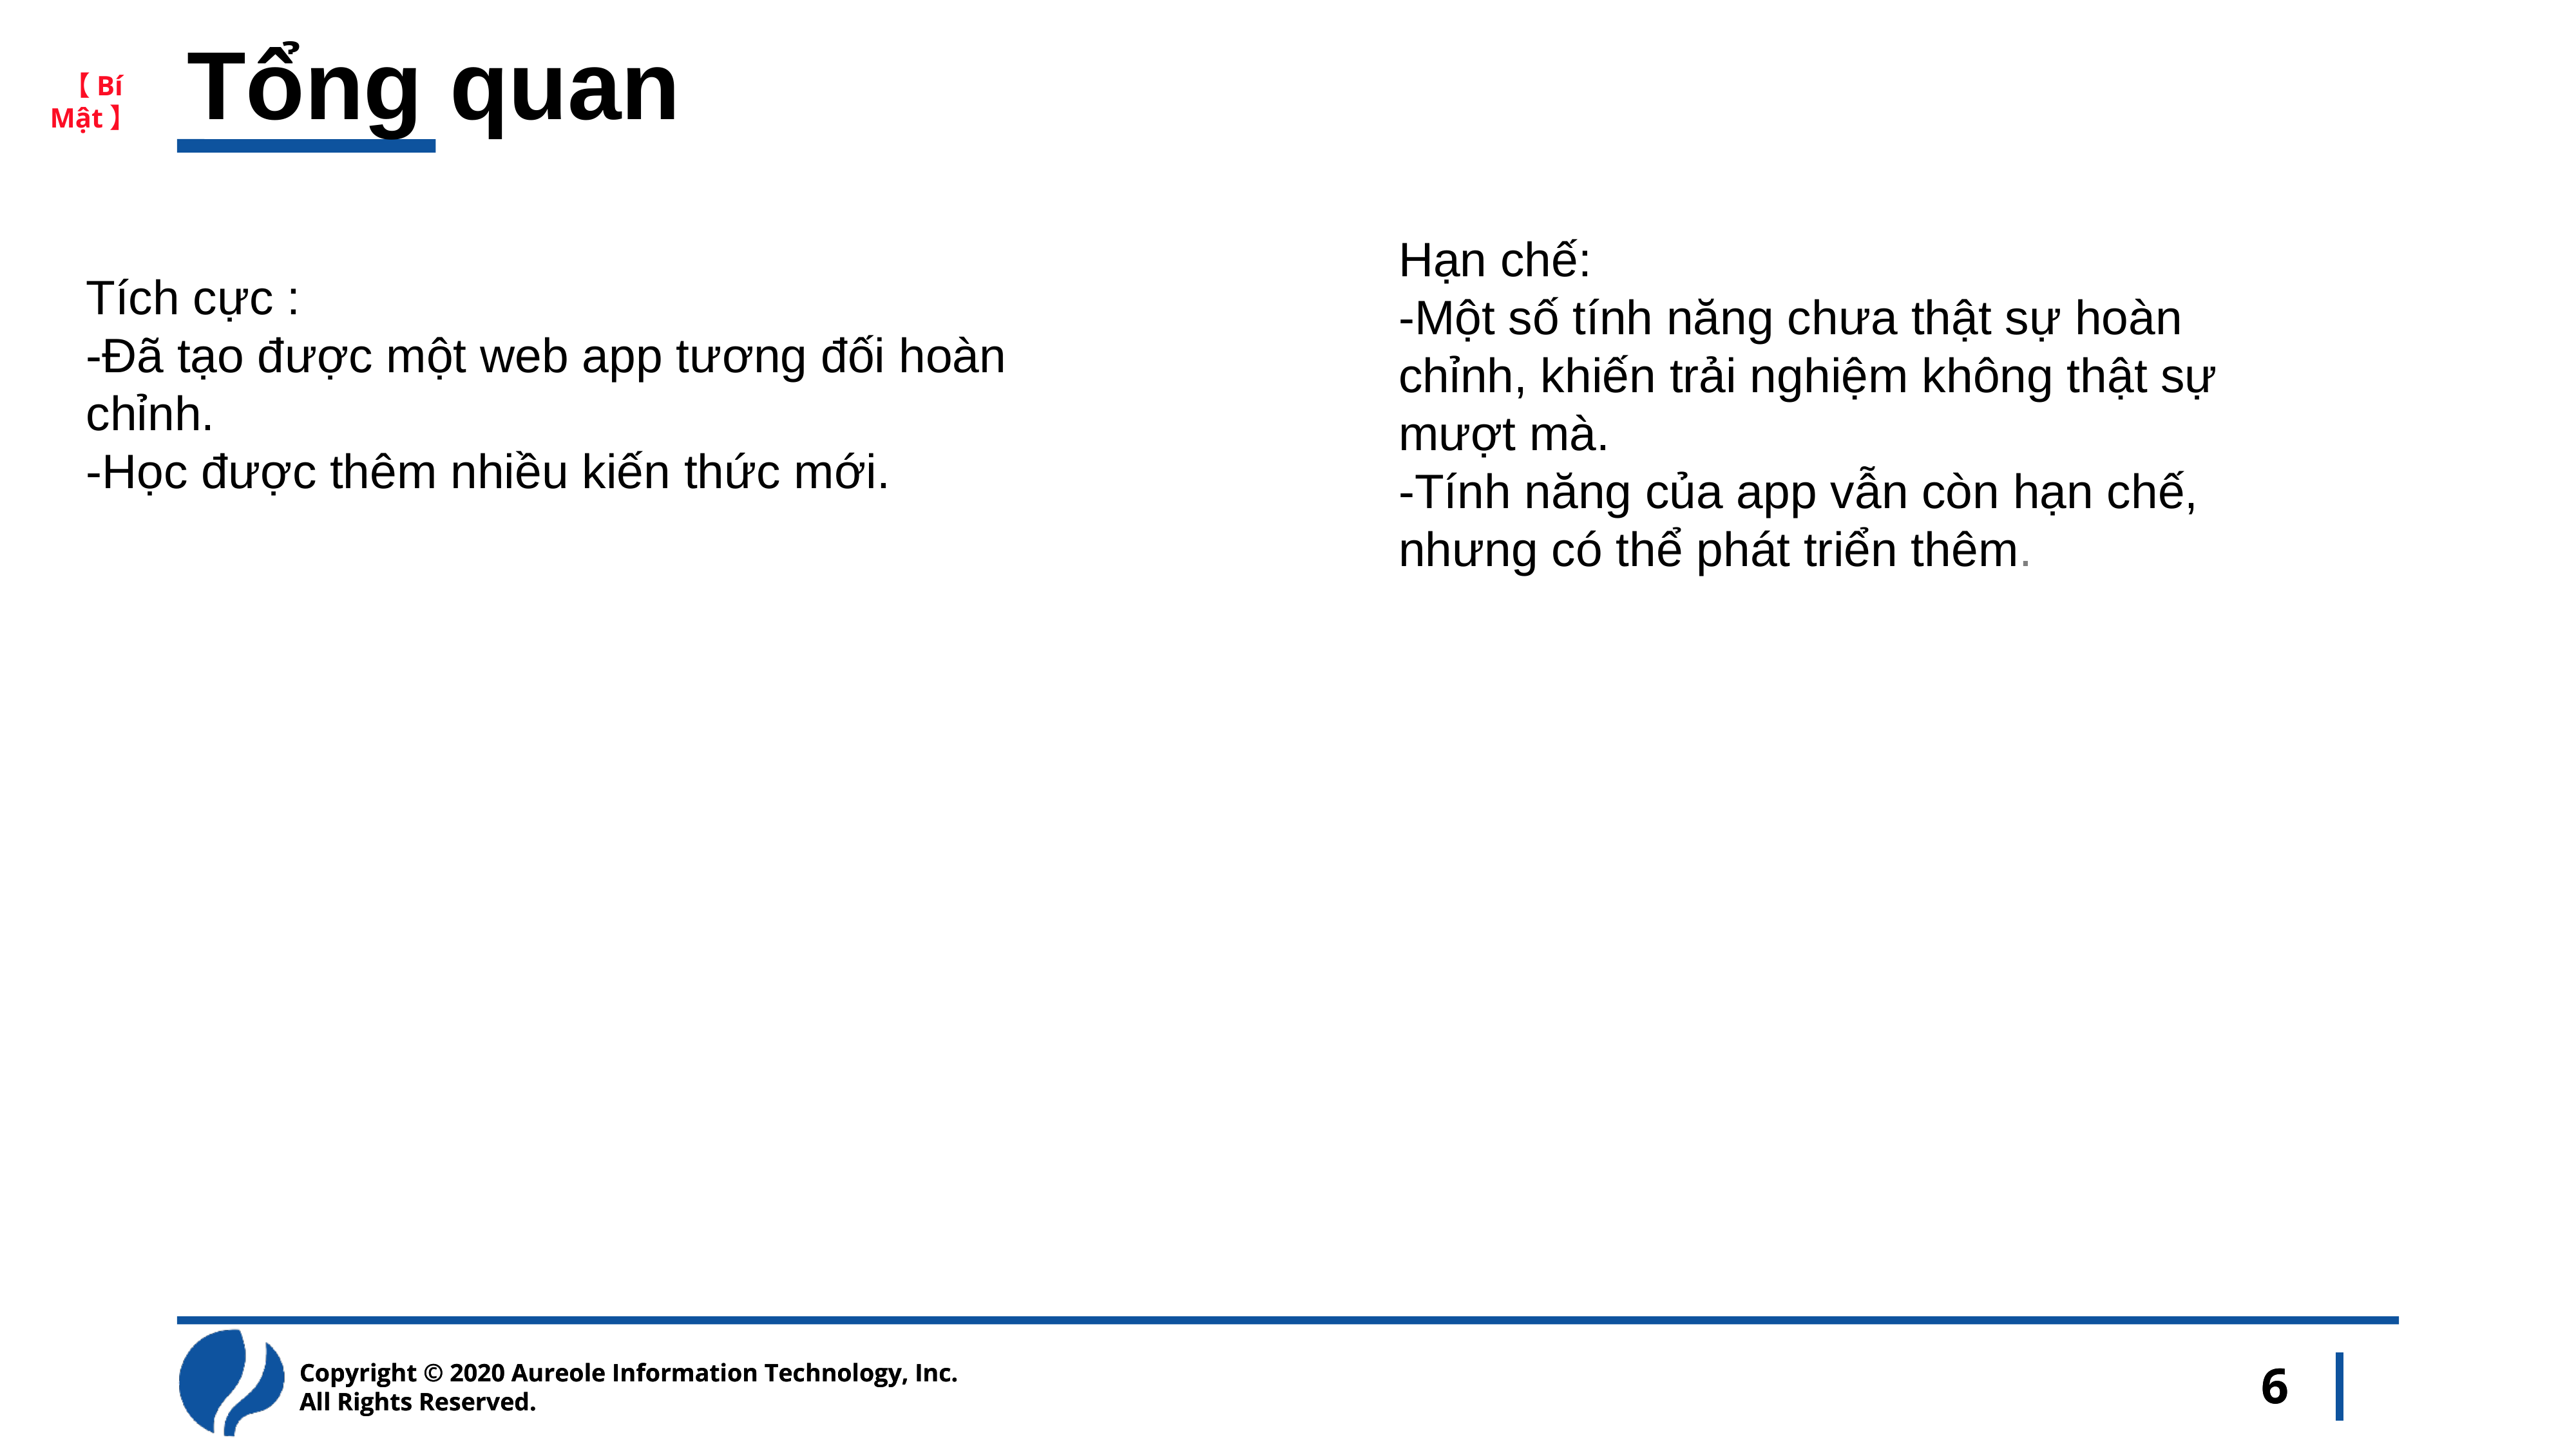

# Tổng quan
Hạn chế:
-Một số tính năng chưa thật sự hoàn chỉnh, khiến trải nghiệm không thật sự mượt mà.
-Tính năng của app vẫn còn hạn chế, nhưng có thể phát triển thêm.
Tích cực :
-Đã tạo được một web app tương đối hoàn chỉnh.
-Học được thêm nhiều kiến thức mới.